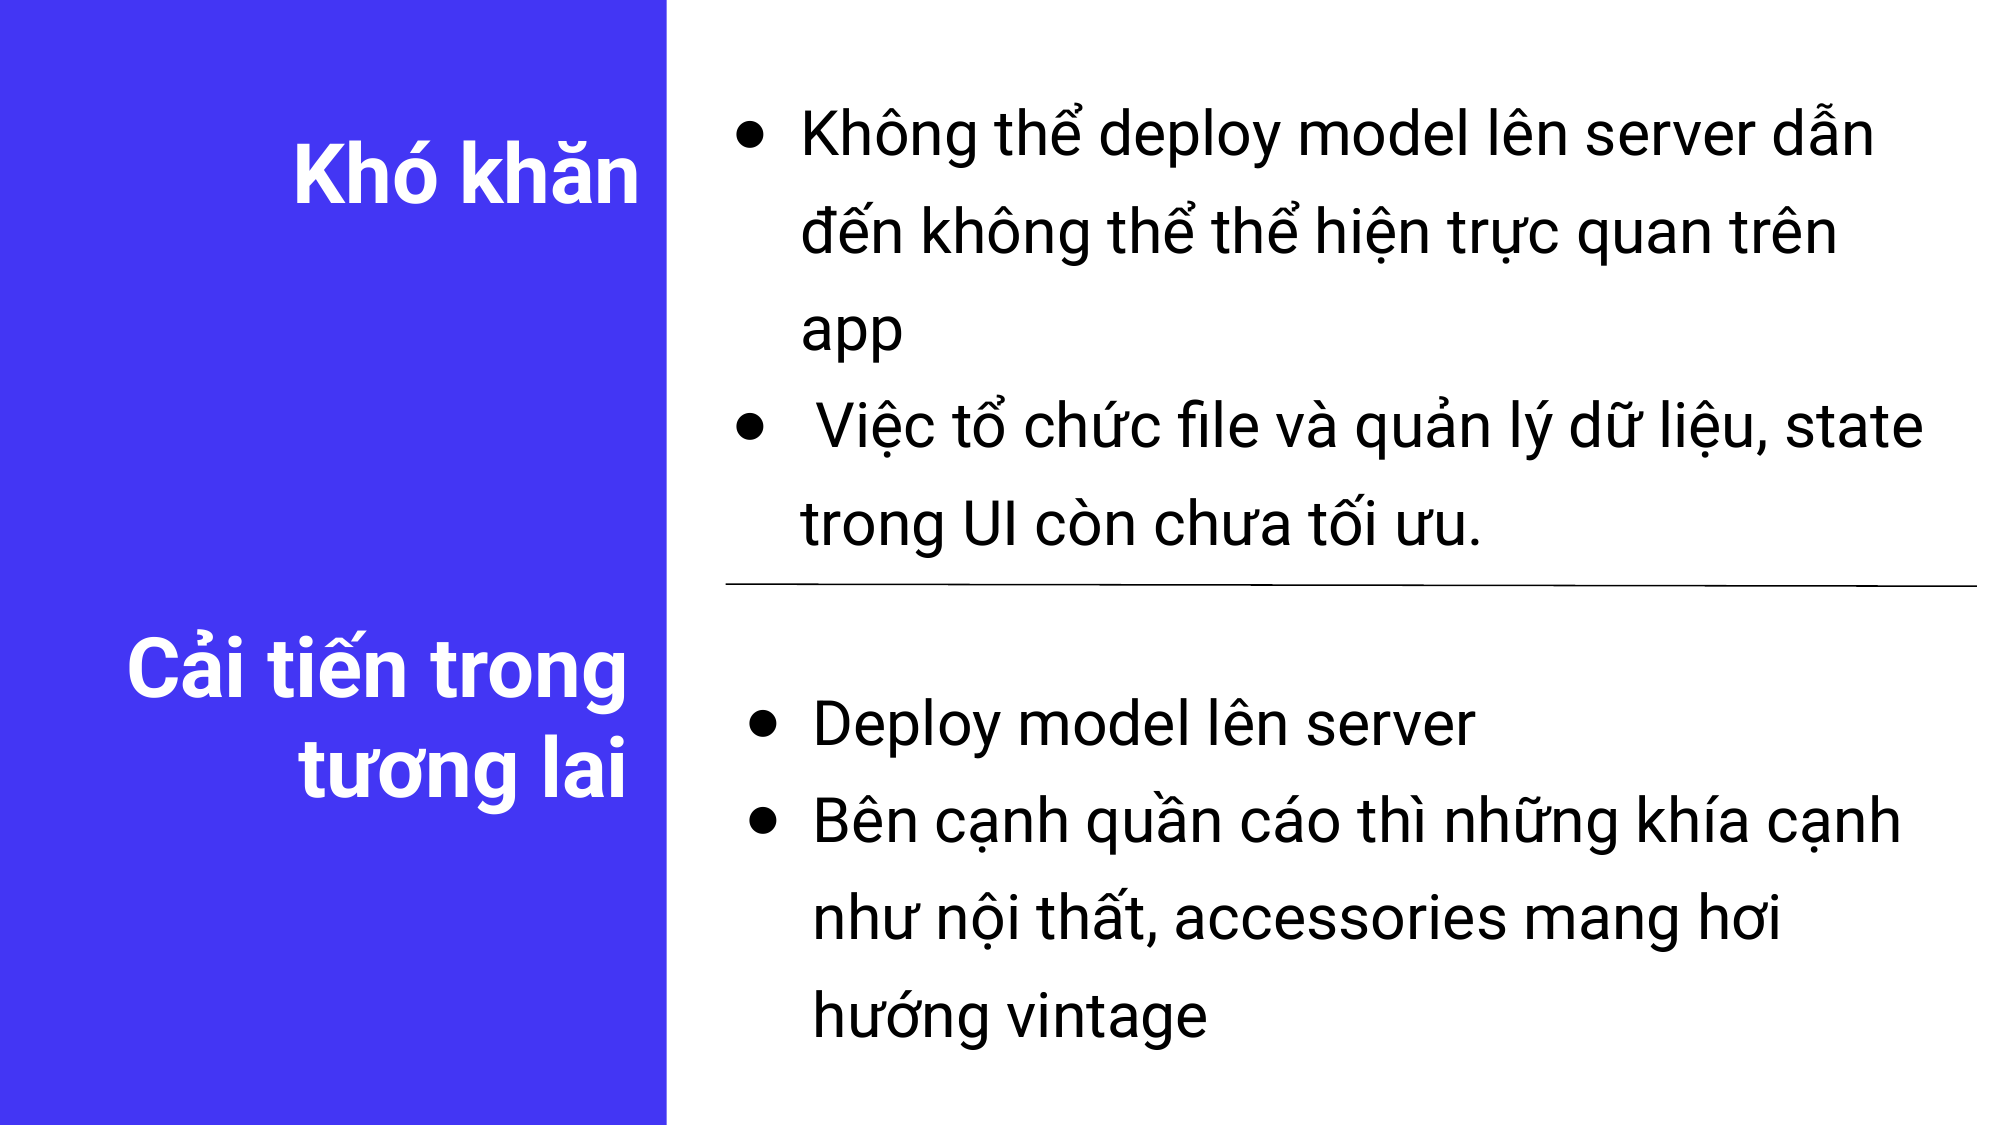

Khó khăn
Không thể deploy model lên server dẫn đến không thể thể hiện trực quan trên app
 Việc tổ chức file và quản lý dữ liệu, state trong UI còn chưa tối ưu.
Cải tiến trong tương lai
Deploy model lên server
Bên cạnh quần cáo thì những khía cạnh như nội thất, accessories mang hơi hướng vintage